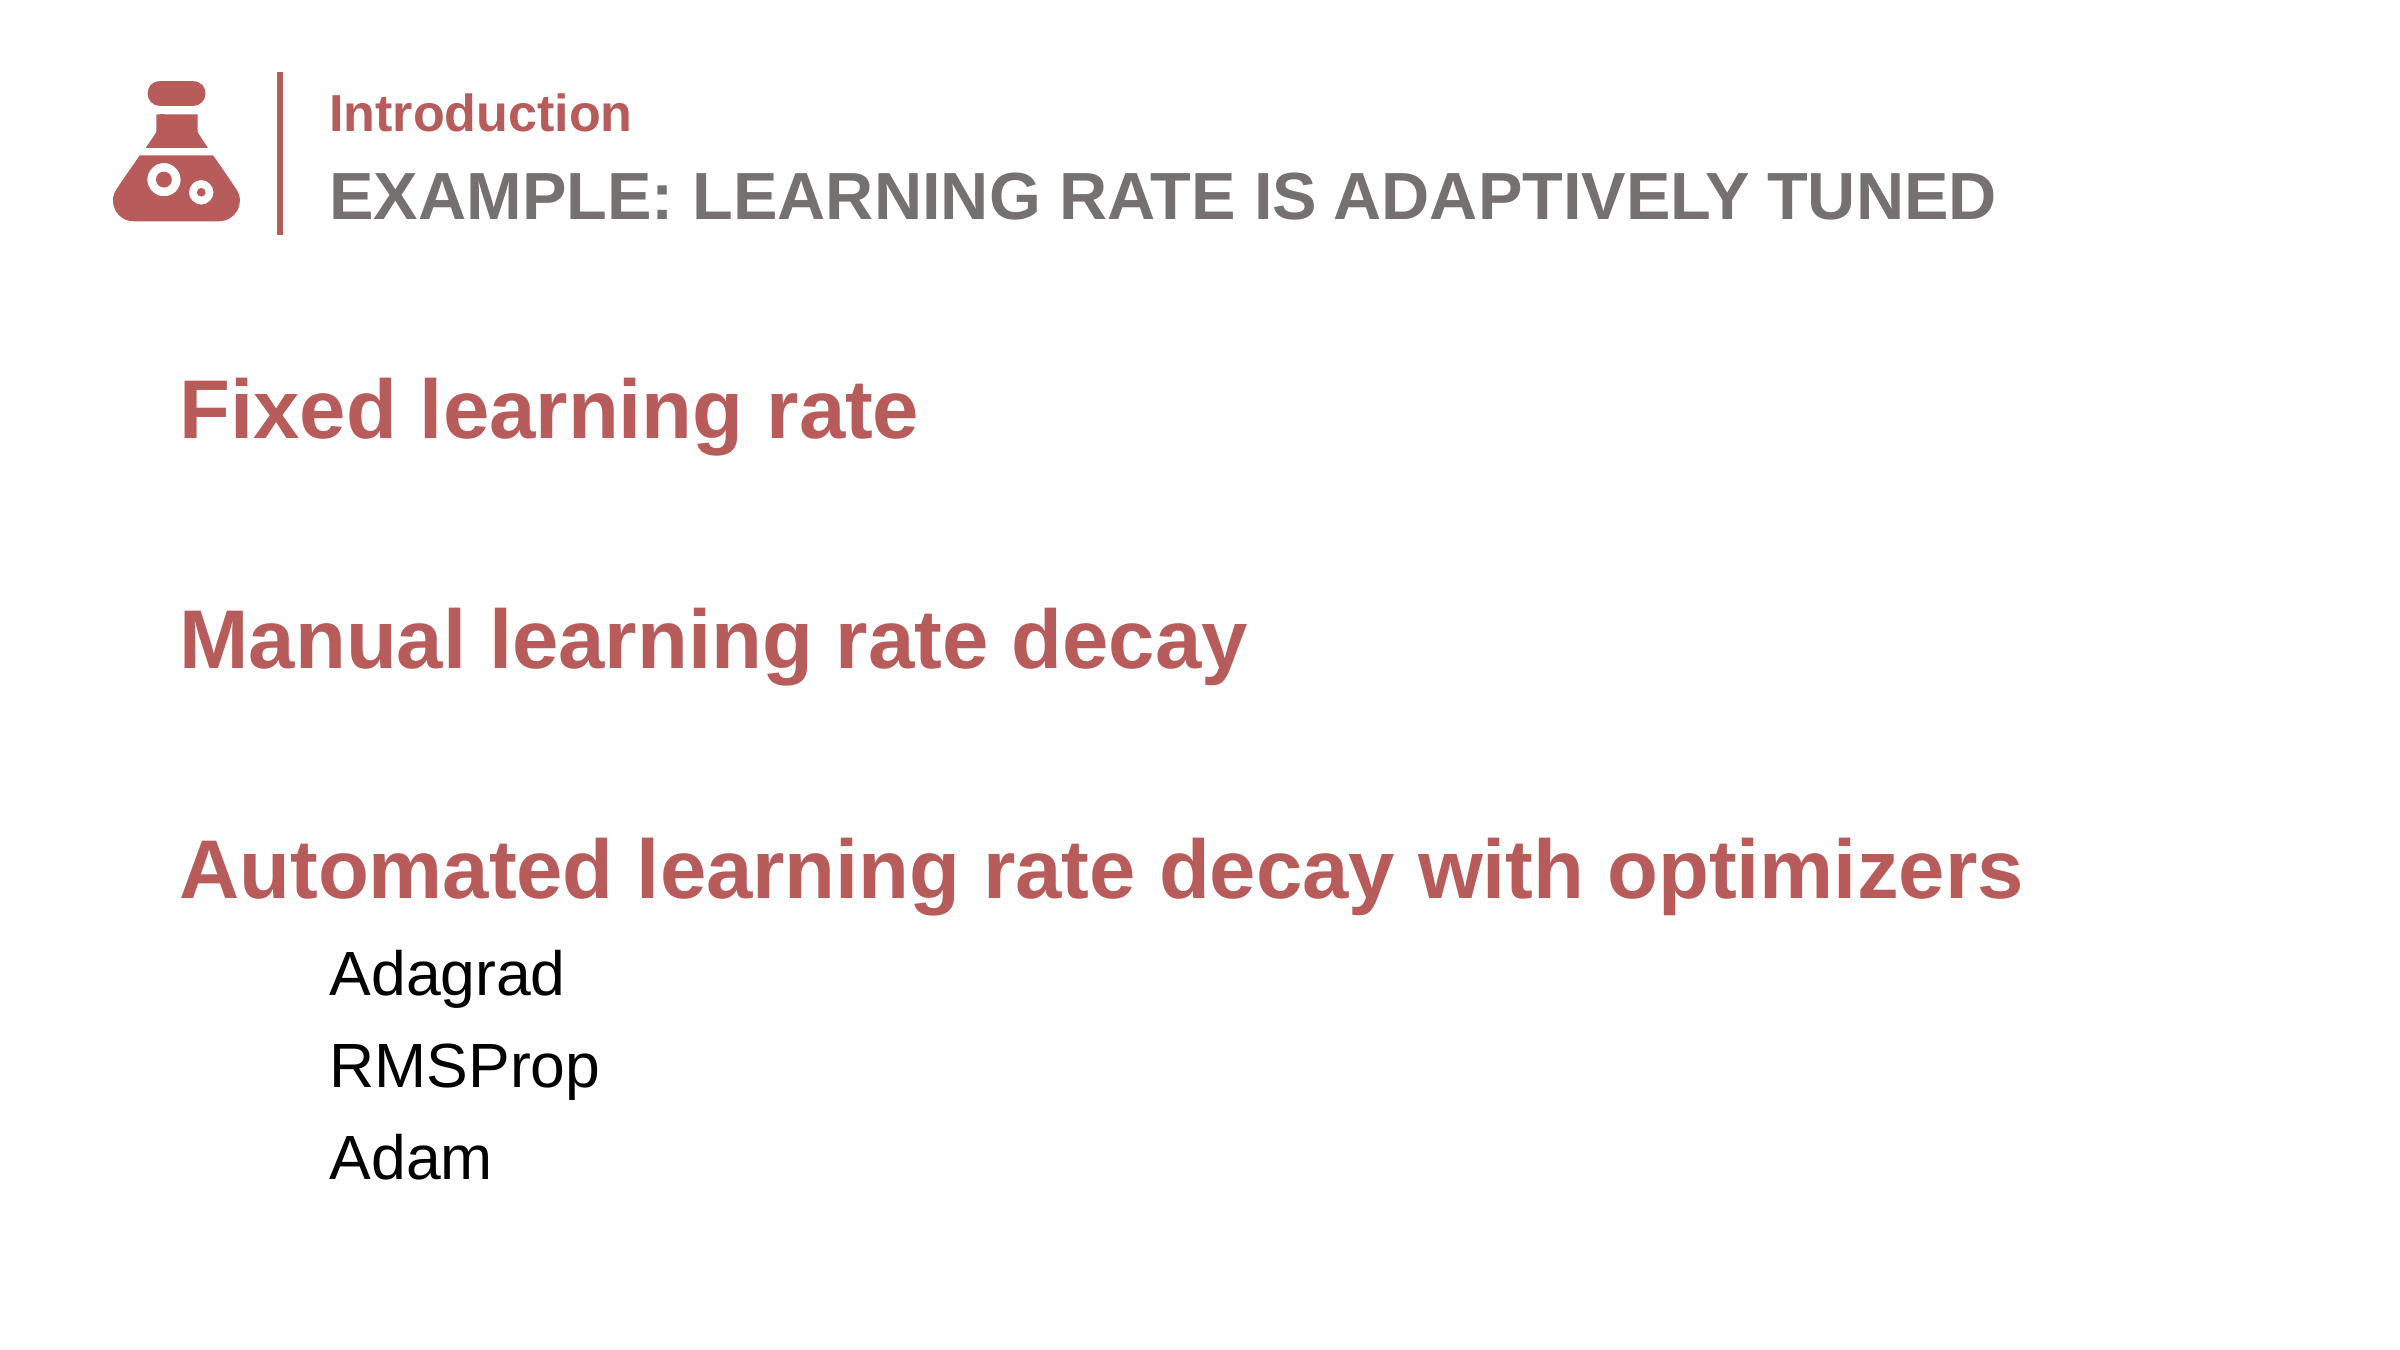

# Introduction
EXAMPLE: LEARNING RATE IS ADAPTIVELY TUNED
Fixed learning rate

Manual learning rate decay

Automated learning rate decay with optimizers
	Adagrad
	RMSProp
	Adam